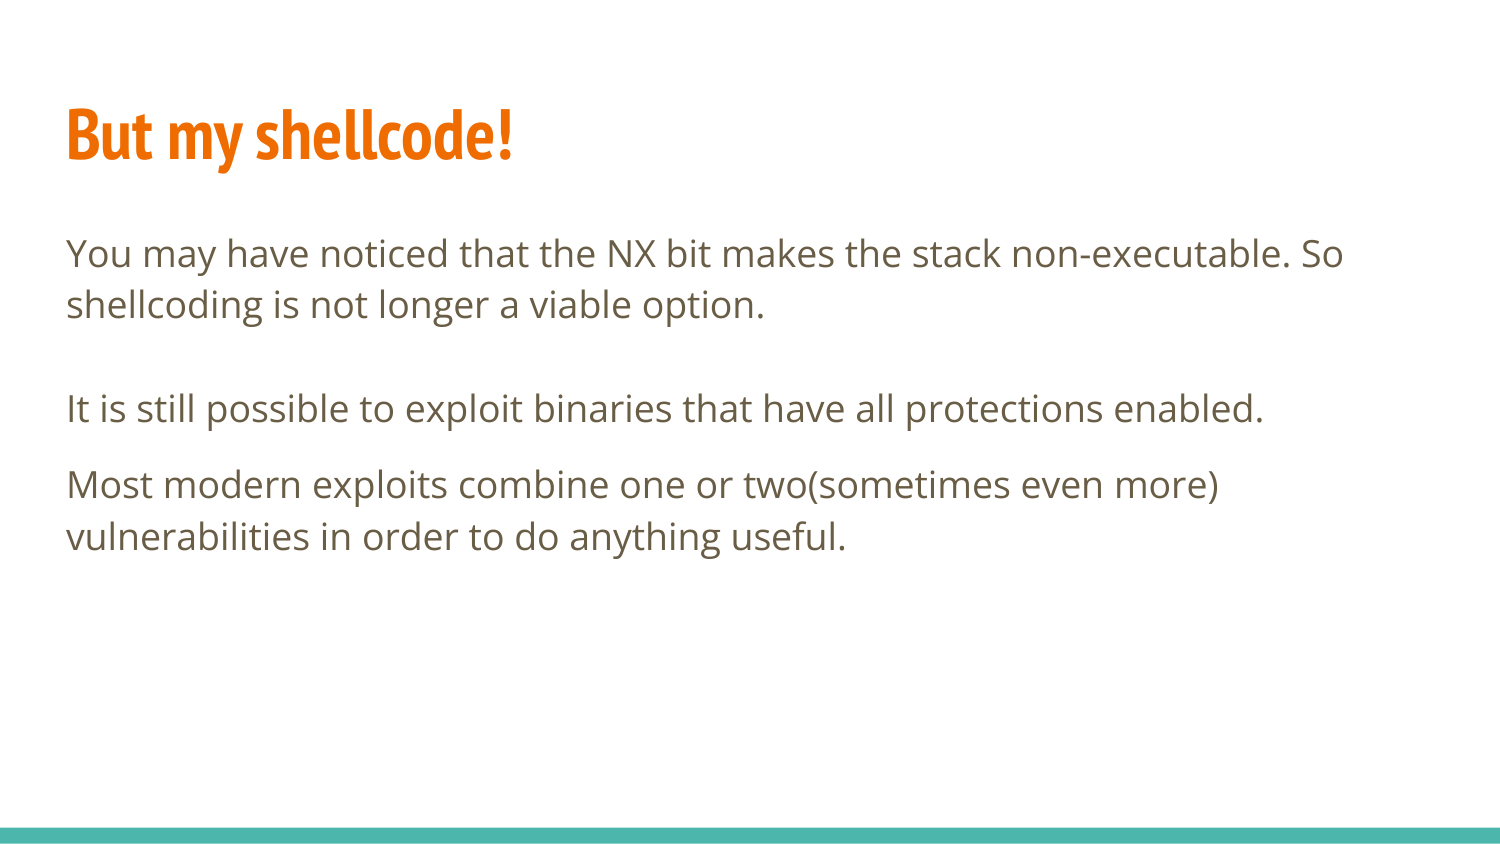

# But my shellcode!
You may have noticed that the NX bit makes the stack non-executable. So shellcoding is not longer a viable option.
It is still possible to exploit binaries that have all protections enabled.
Most modern exploits combine one or two(sometimes even more) vulnerabilities in order to do anything useful.